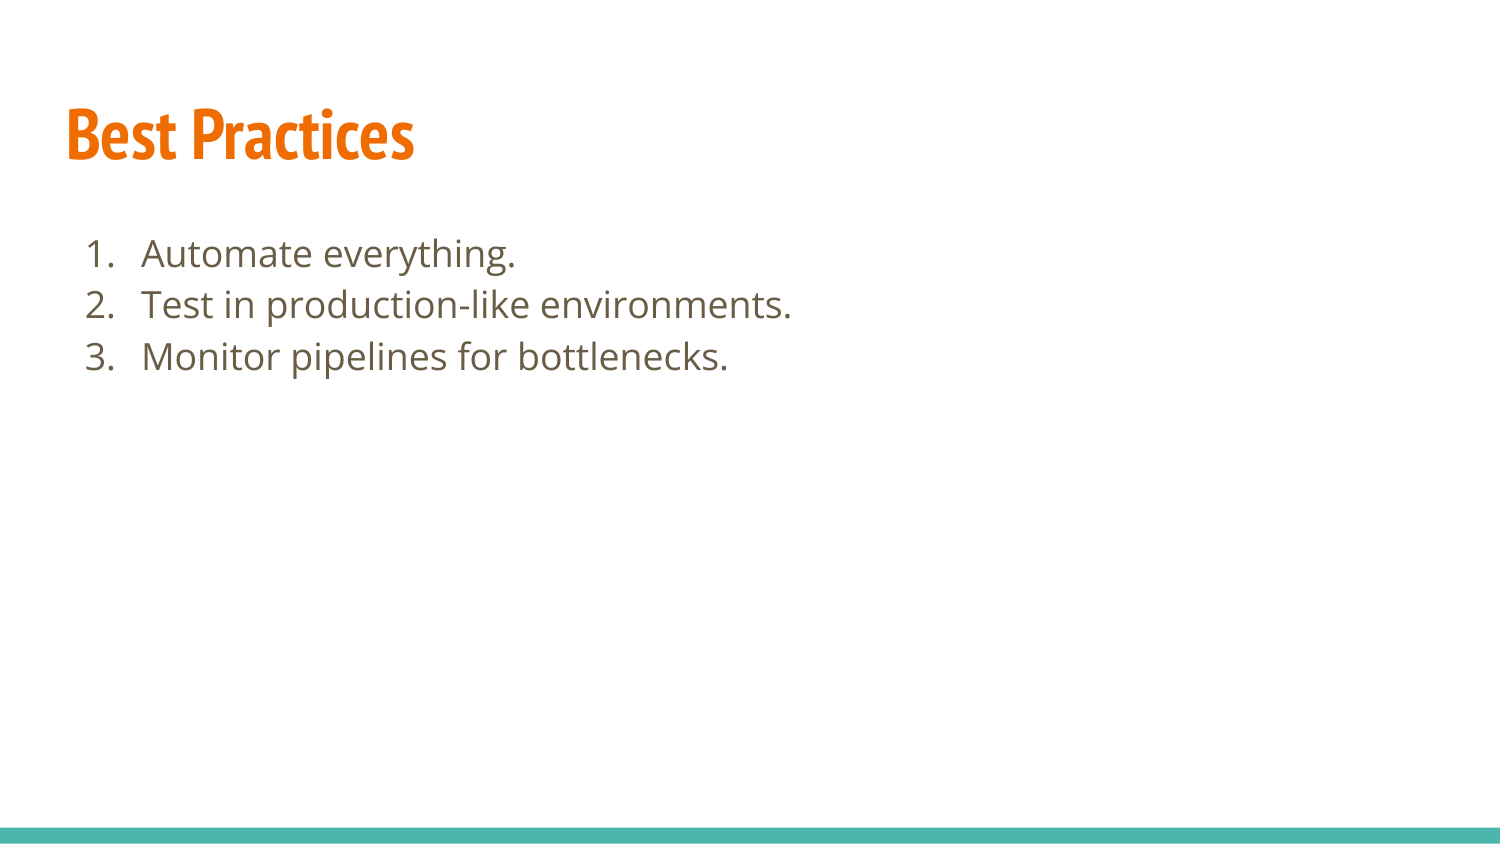

# Best Practices
Automate everything.
Test in production-like environments.
Monitor pipelines for bottlenecks.